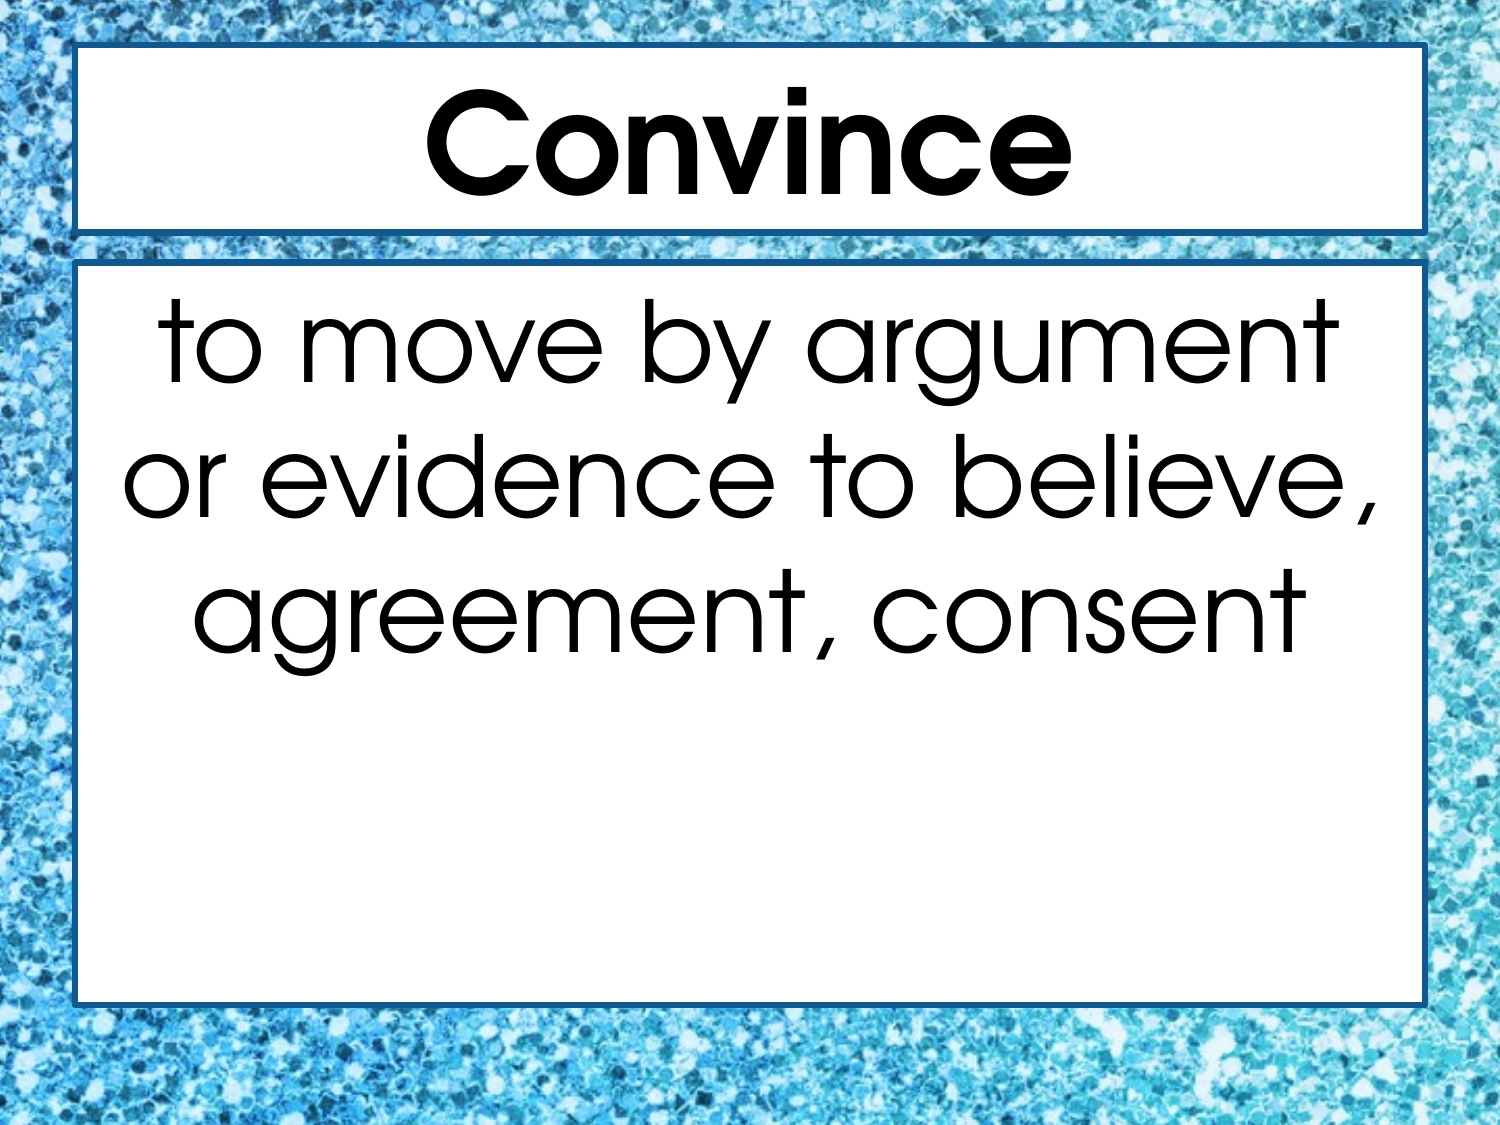

# Convince
to move by argument or evidence to believe, agreement, consent